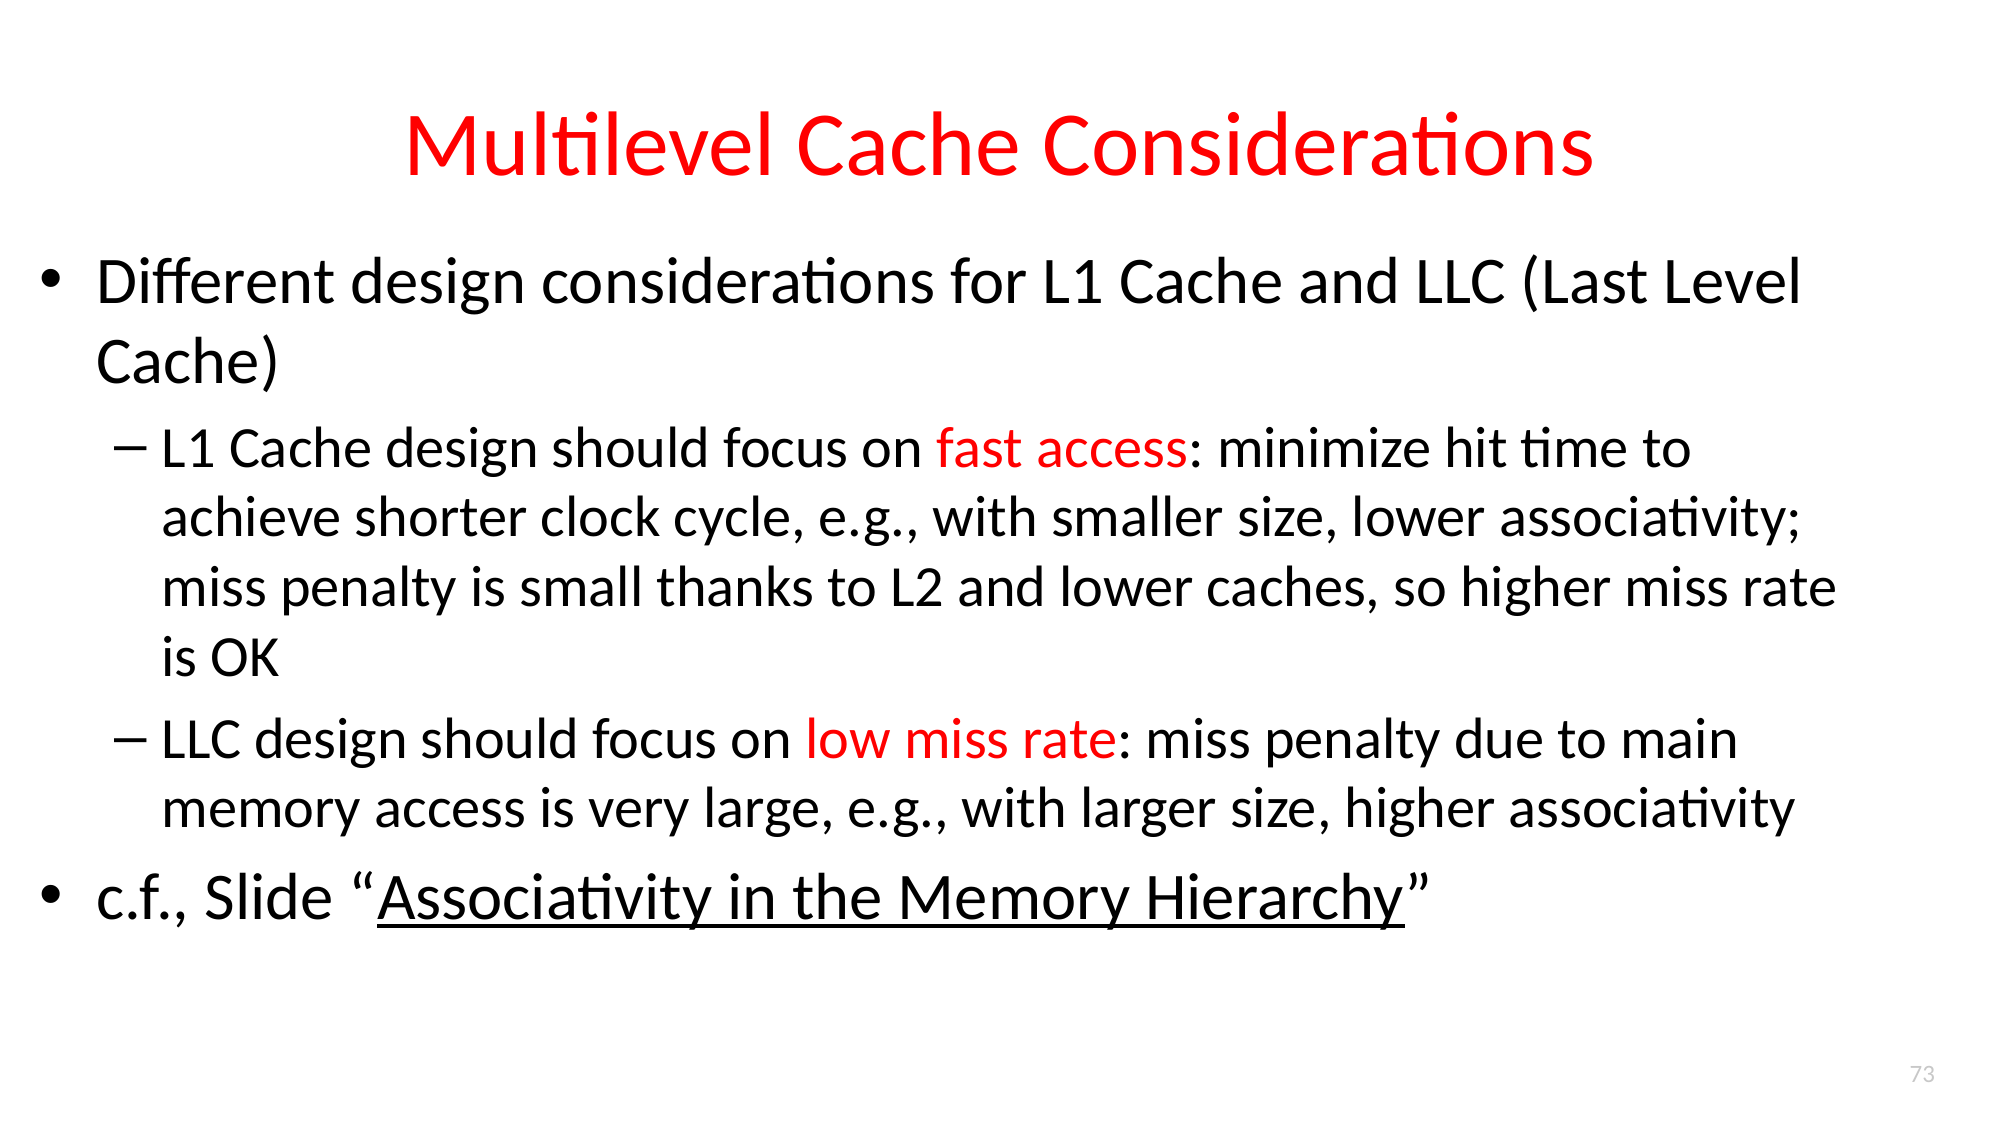

# Multilevel Cache Considerations
Different design considerations for L1 Cache and LLC (Last Level Cache)
L1 Cache design should focus on fast access: minimize hit time to achieve shorter clock cycle, e.g., with smaller size, lower associativity; miss penalty is small thanks to L2 and lower caches, so higher miss rate is OK
LLC design should focus on low miss rate: miss penalty due to main memory access is very large, e.g., with larger size, higher associativity
c.f., Slide “Associativity in the Memory Hierarchy”
73